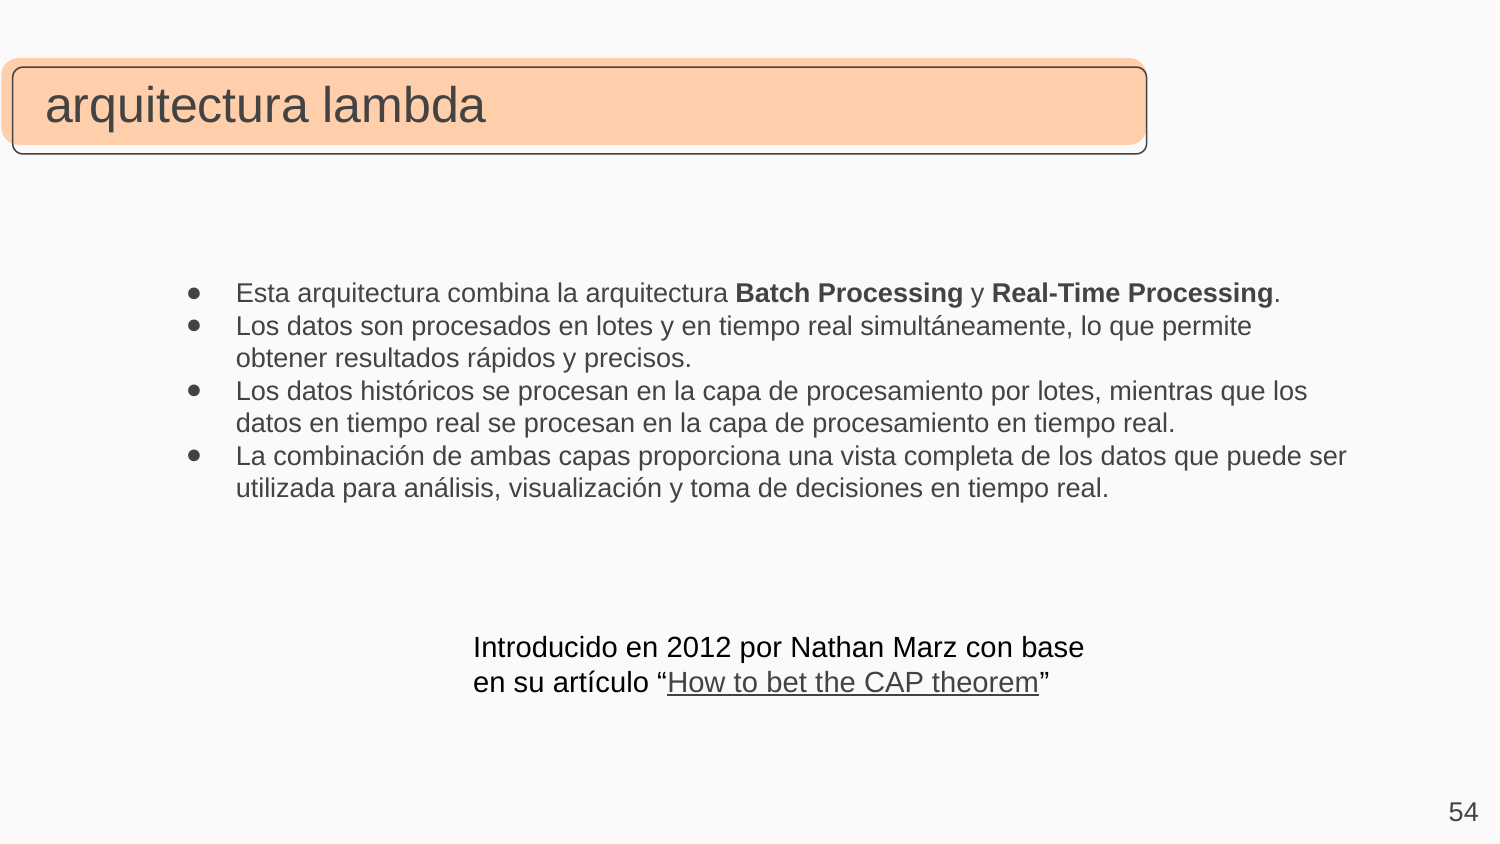

# arquitectura lambda
Esta arquitectura combina la arquitectura Batch Processing y Real-Time Processing.
Los datos son procesados en lotes y en tiempo real simultáneamente, lo que permite obtener resultados rápidos y precisos.
Los datos históricos se procesan en la capa de procesamiento por lotes, mientras que los datos en tiempo real se procesan en la capa de procesamiento en tiempo real.
La combinación de ambas capas proporciona una vista completa de los datos que puede ser utilizada para análisis, visualización y toma de decisiones en tiempo real.

Introducido en 2012 por Nathan Marz con base en su artículo “How to bet the CAP theorem”
54